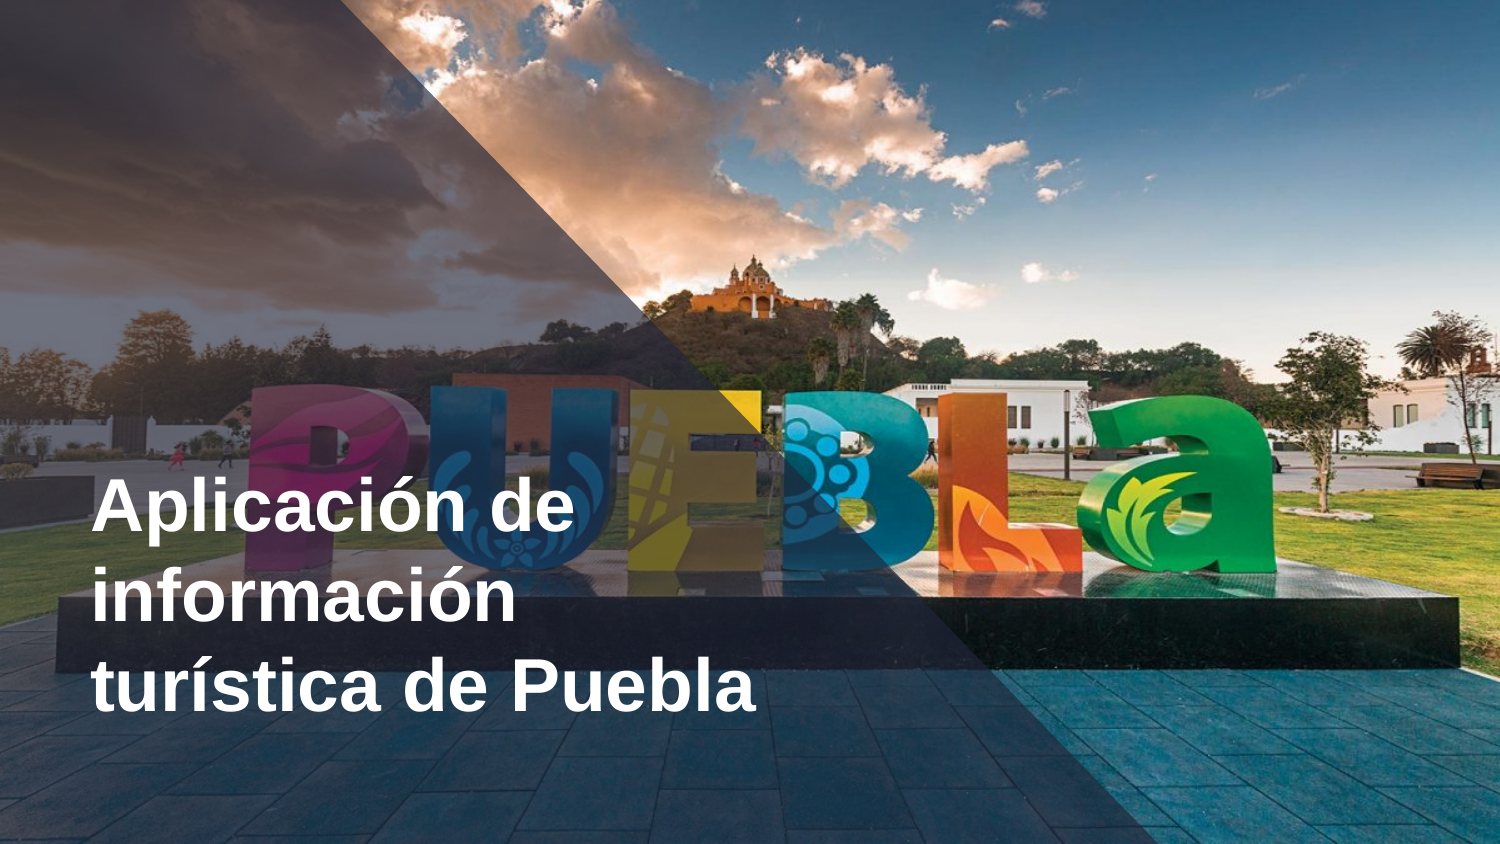

# Aplicación de información turística de Puebla